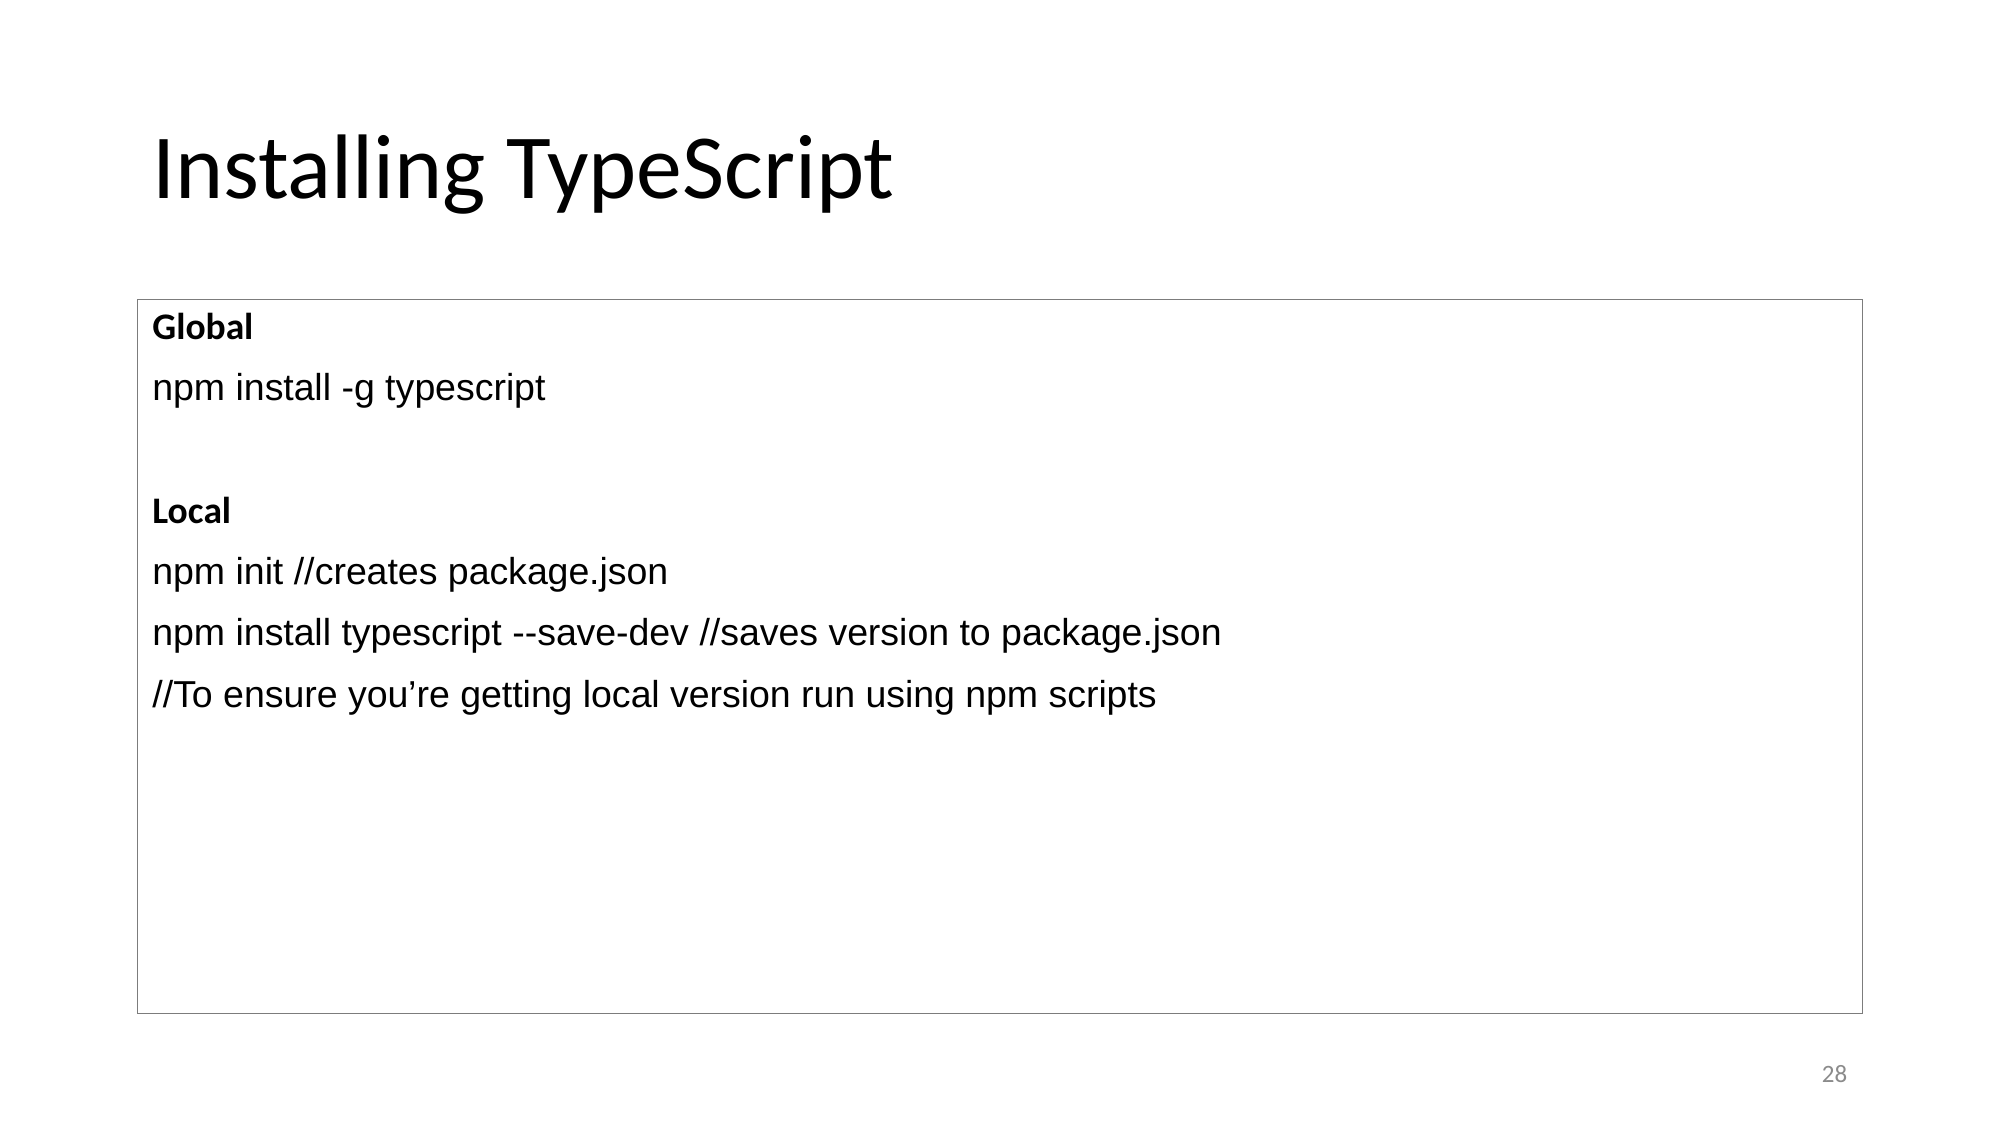

# Installing TypeScript
Global
npm install -g typescript

Local
npm init //creates package.json
npm install typescript --save-dev //saves version to package.json
//To ensure you’re getting local version run using npm scripts

28